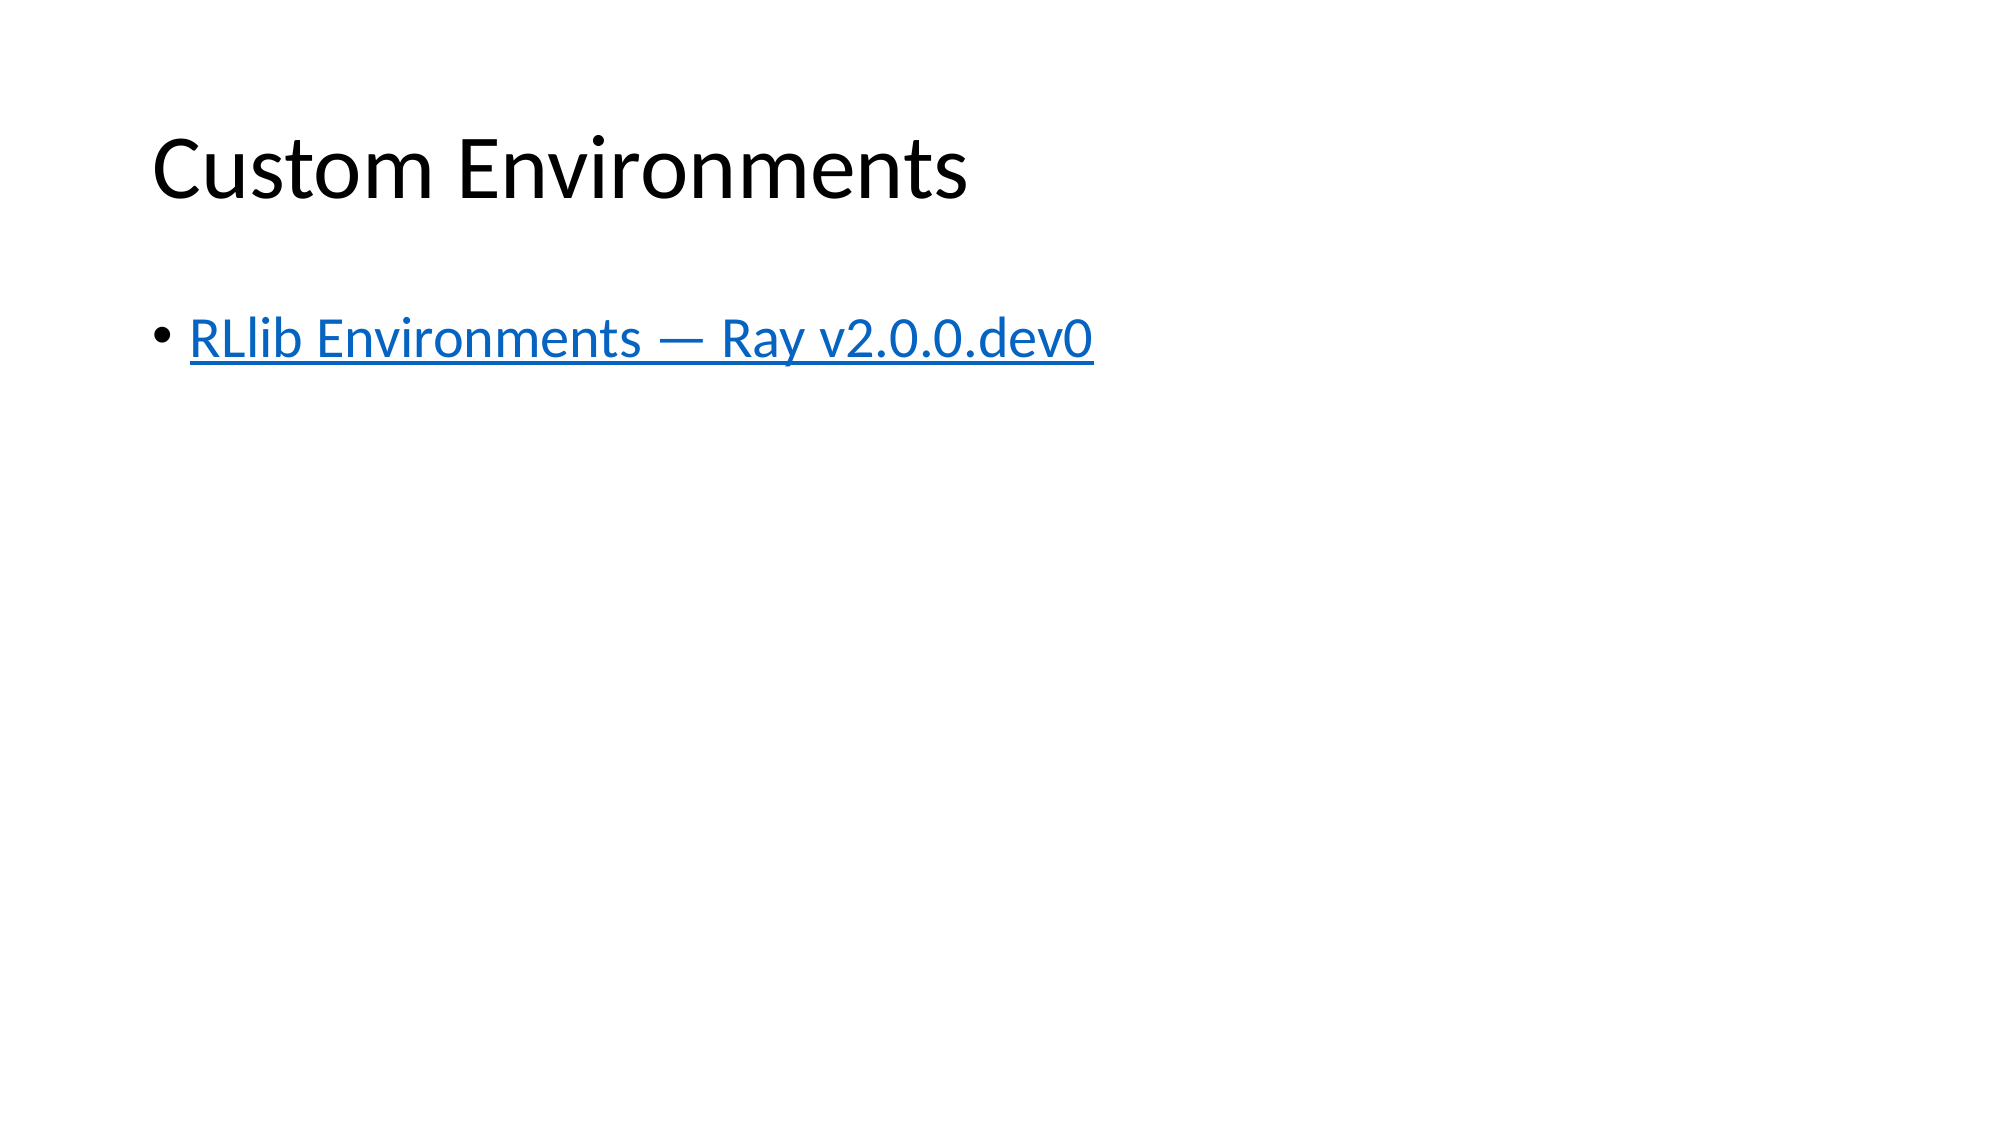

# Custom Environments
RLlib Environments — Ray v2.0.0.dev0